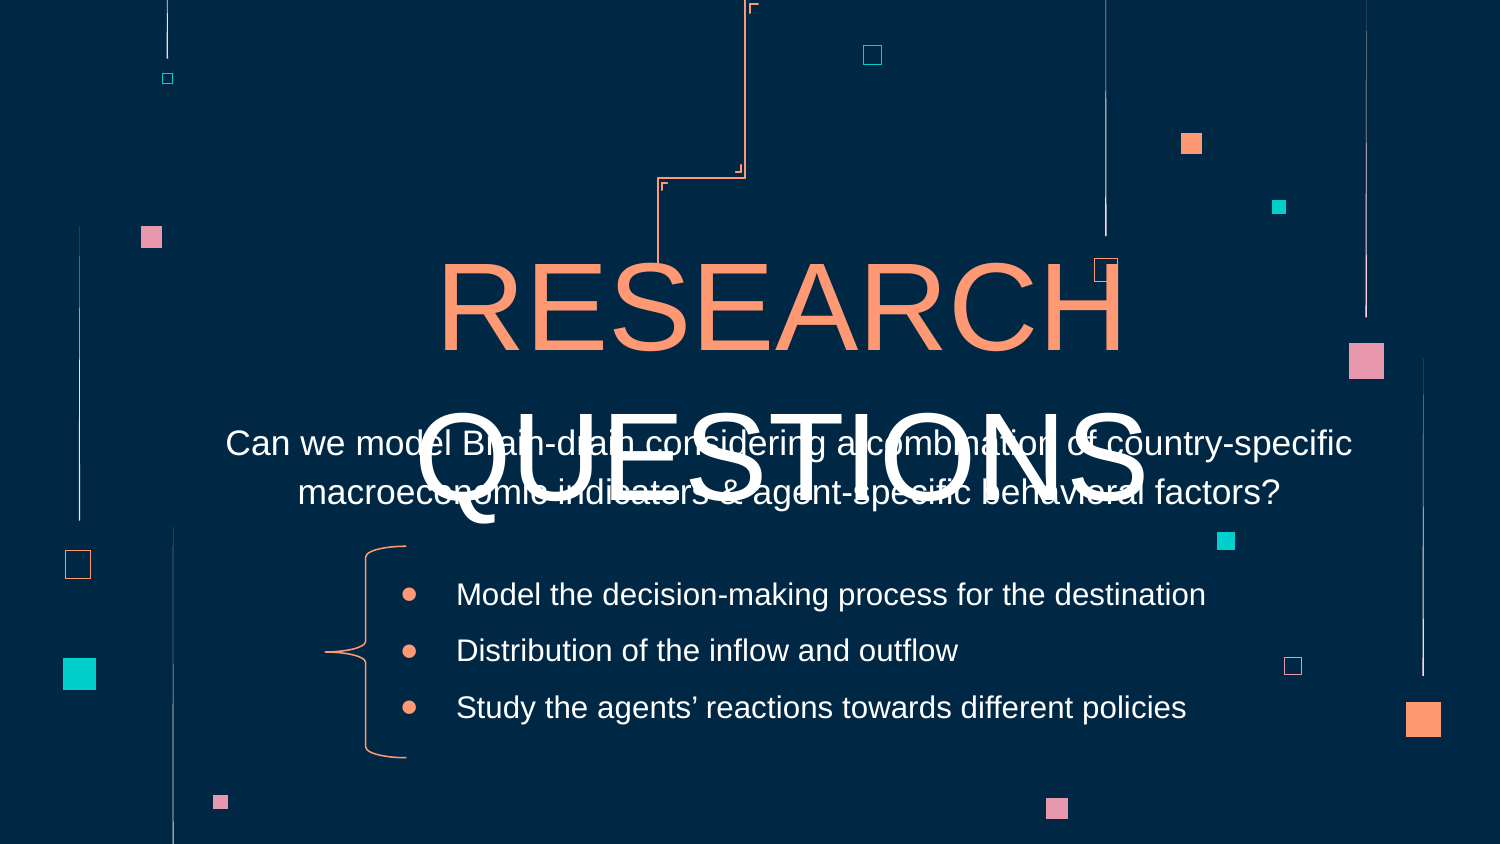

RESEARCH QUESTIONS

Can we model Brain-drain considering a combination of country-specific macroeconomic indicators & agent-specific behavioral factors?

Model the decision-making process for the destination
Distribution of the inflow and outflow
Study the agents’ reactions towards different policies